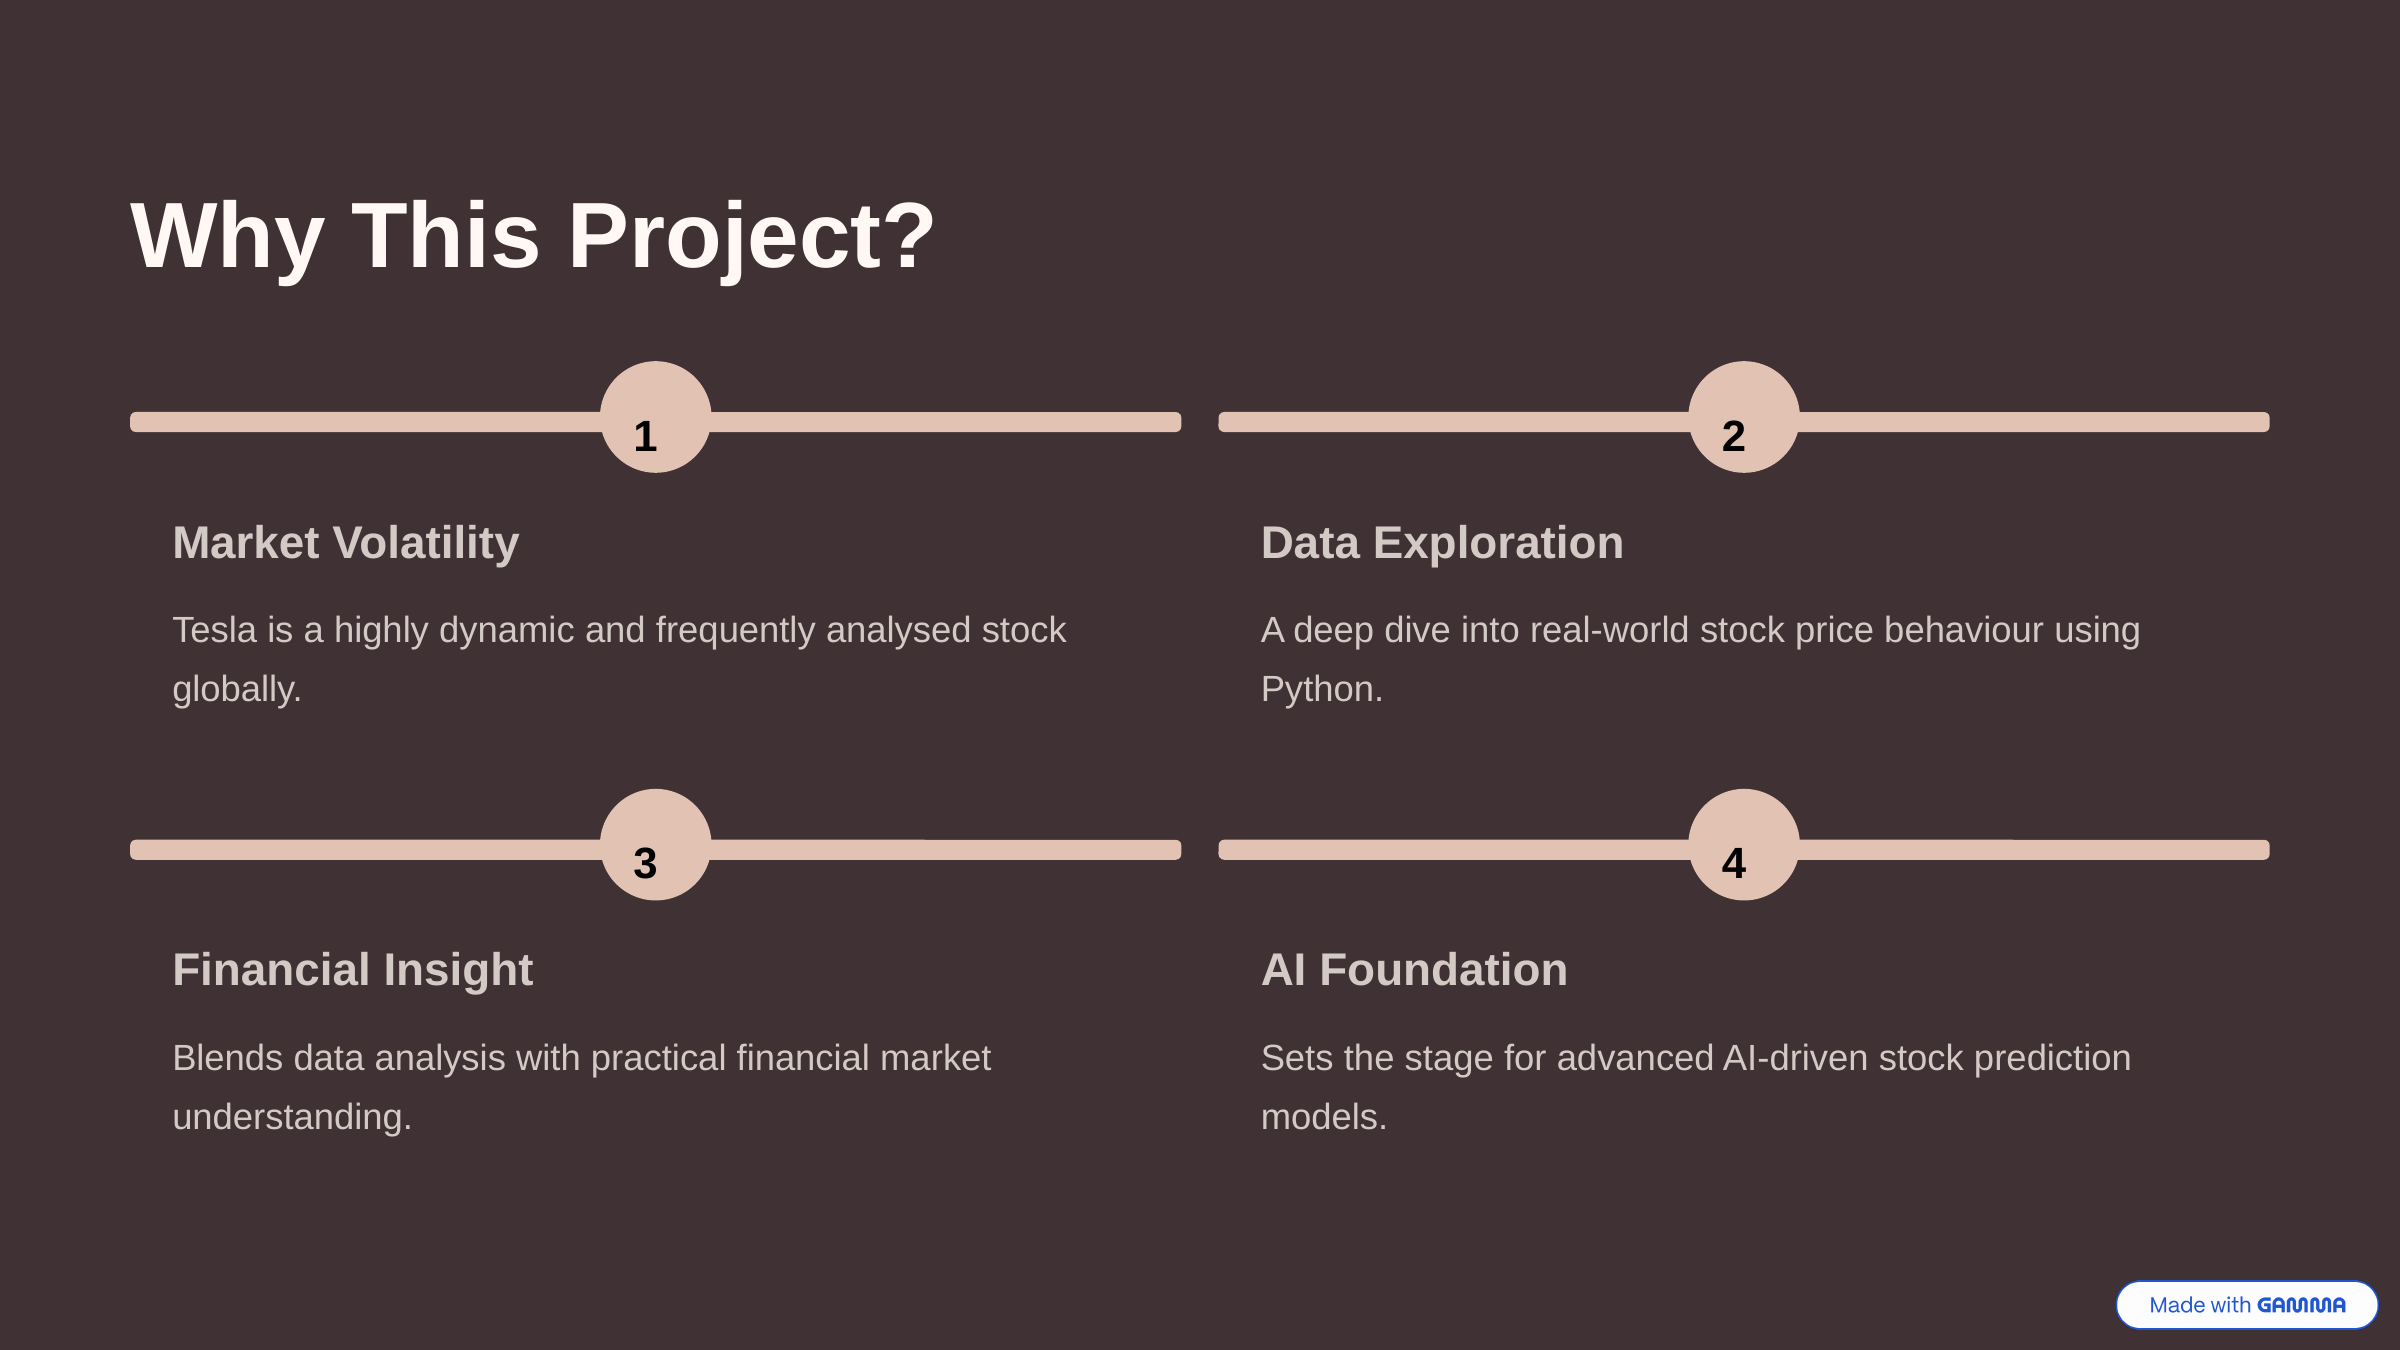

Why This Project?

1
2

Market Volatility
Data Exploration
Tesla is a highly dynamic and frequently analysed stock globally.
A deep dive into real-world stock price behaviour using Python.

3
4

Financial Insight
AI Foundation
Blends data analysis with practical financial market understanding.
Sets the stage for advanced AI-driven stock prediction models.